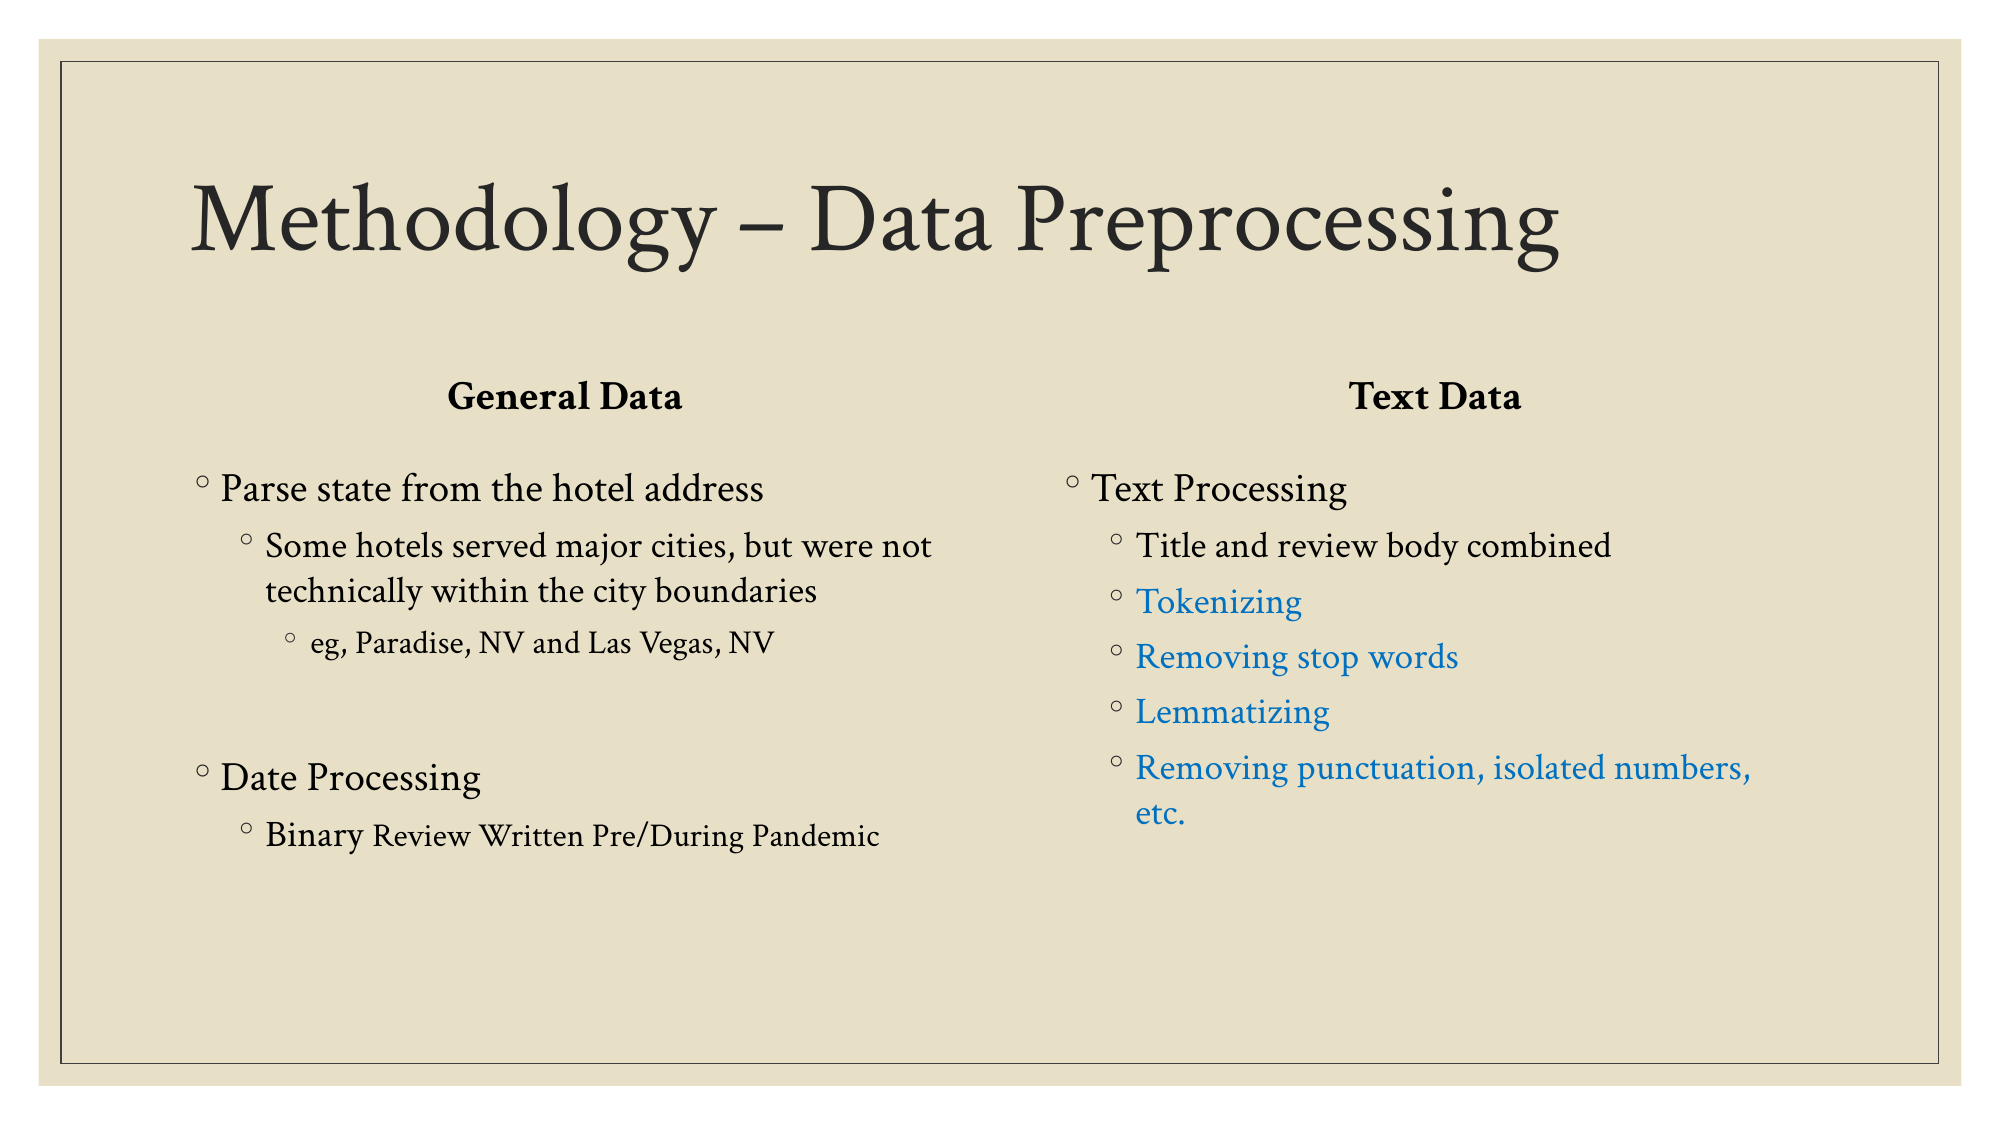

# Methodology – Data Preprocessing
General Data
Text Data
Parse state from the hotel address
Some hotels served major cities, but were not technically within the city boundaries
eg, Paradise, NV and Las Vegas, NV

Date Processing
Binary Review Written Pre/During Pandemic

Text Processing
Title and review body combined
Tokenizing
Removing stop words
Lemmatizing
Removing punctuation, isolated numbers, etc.